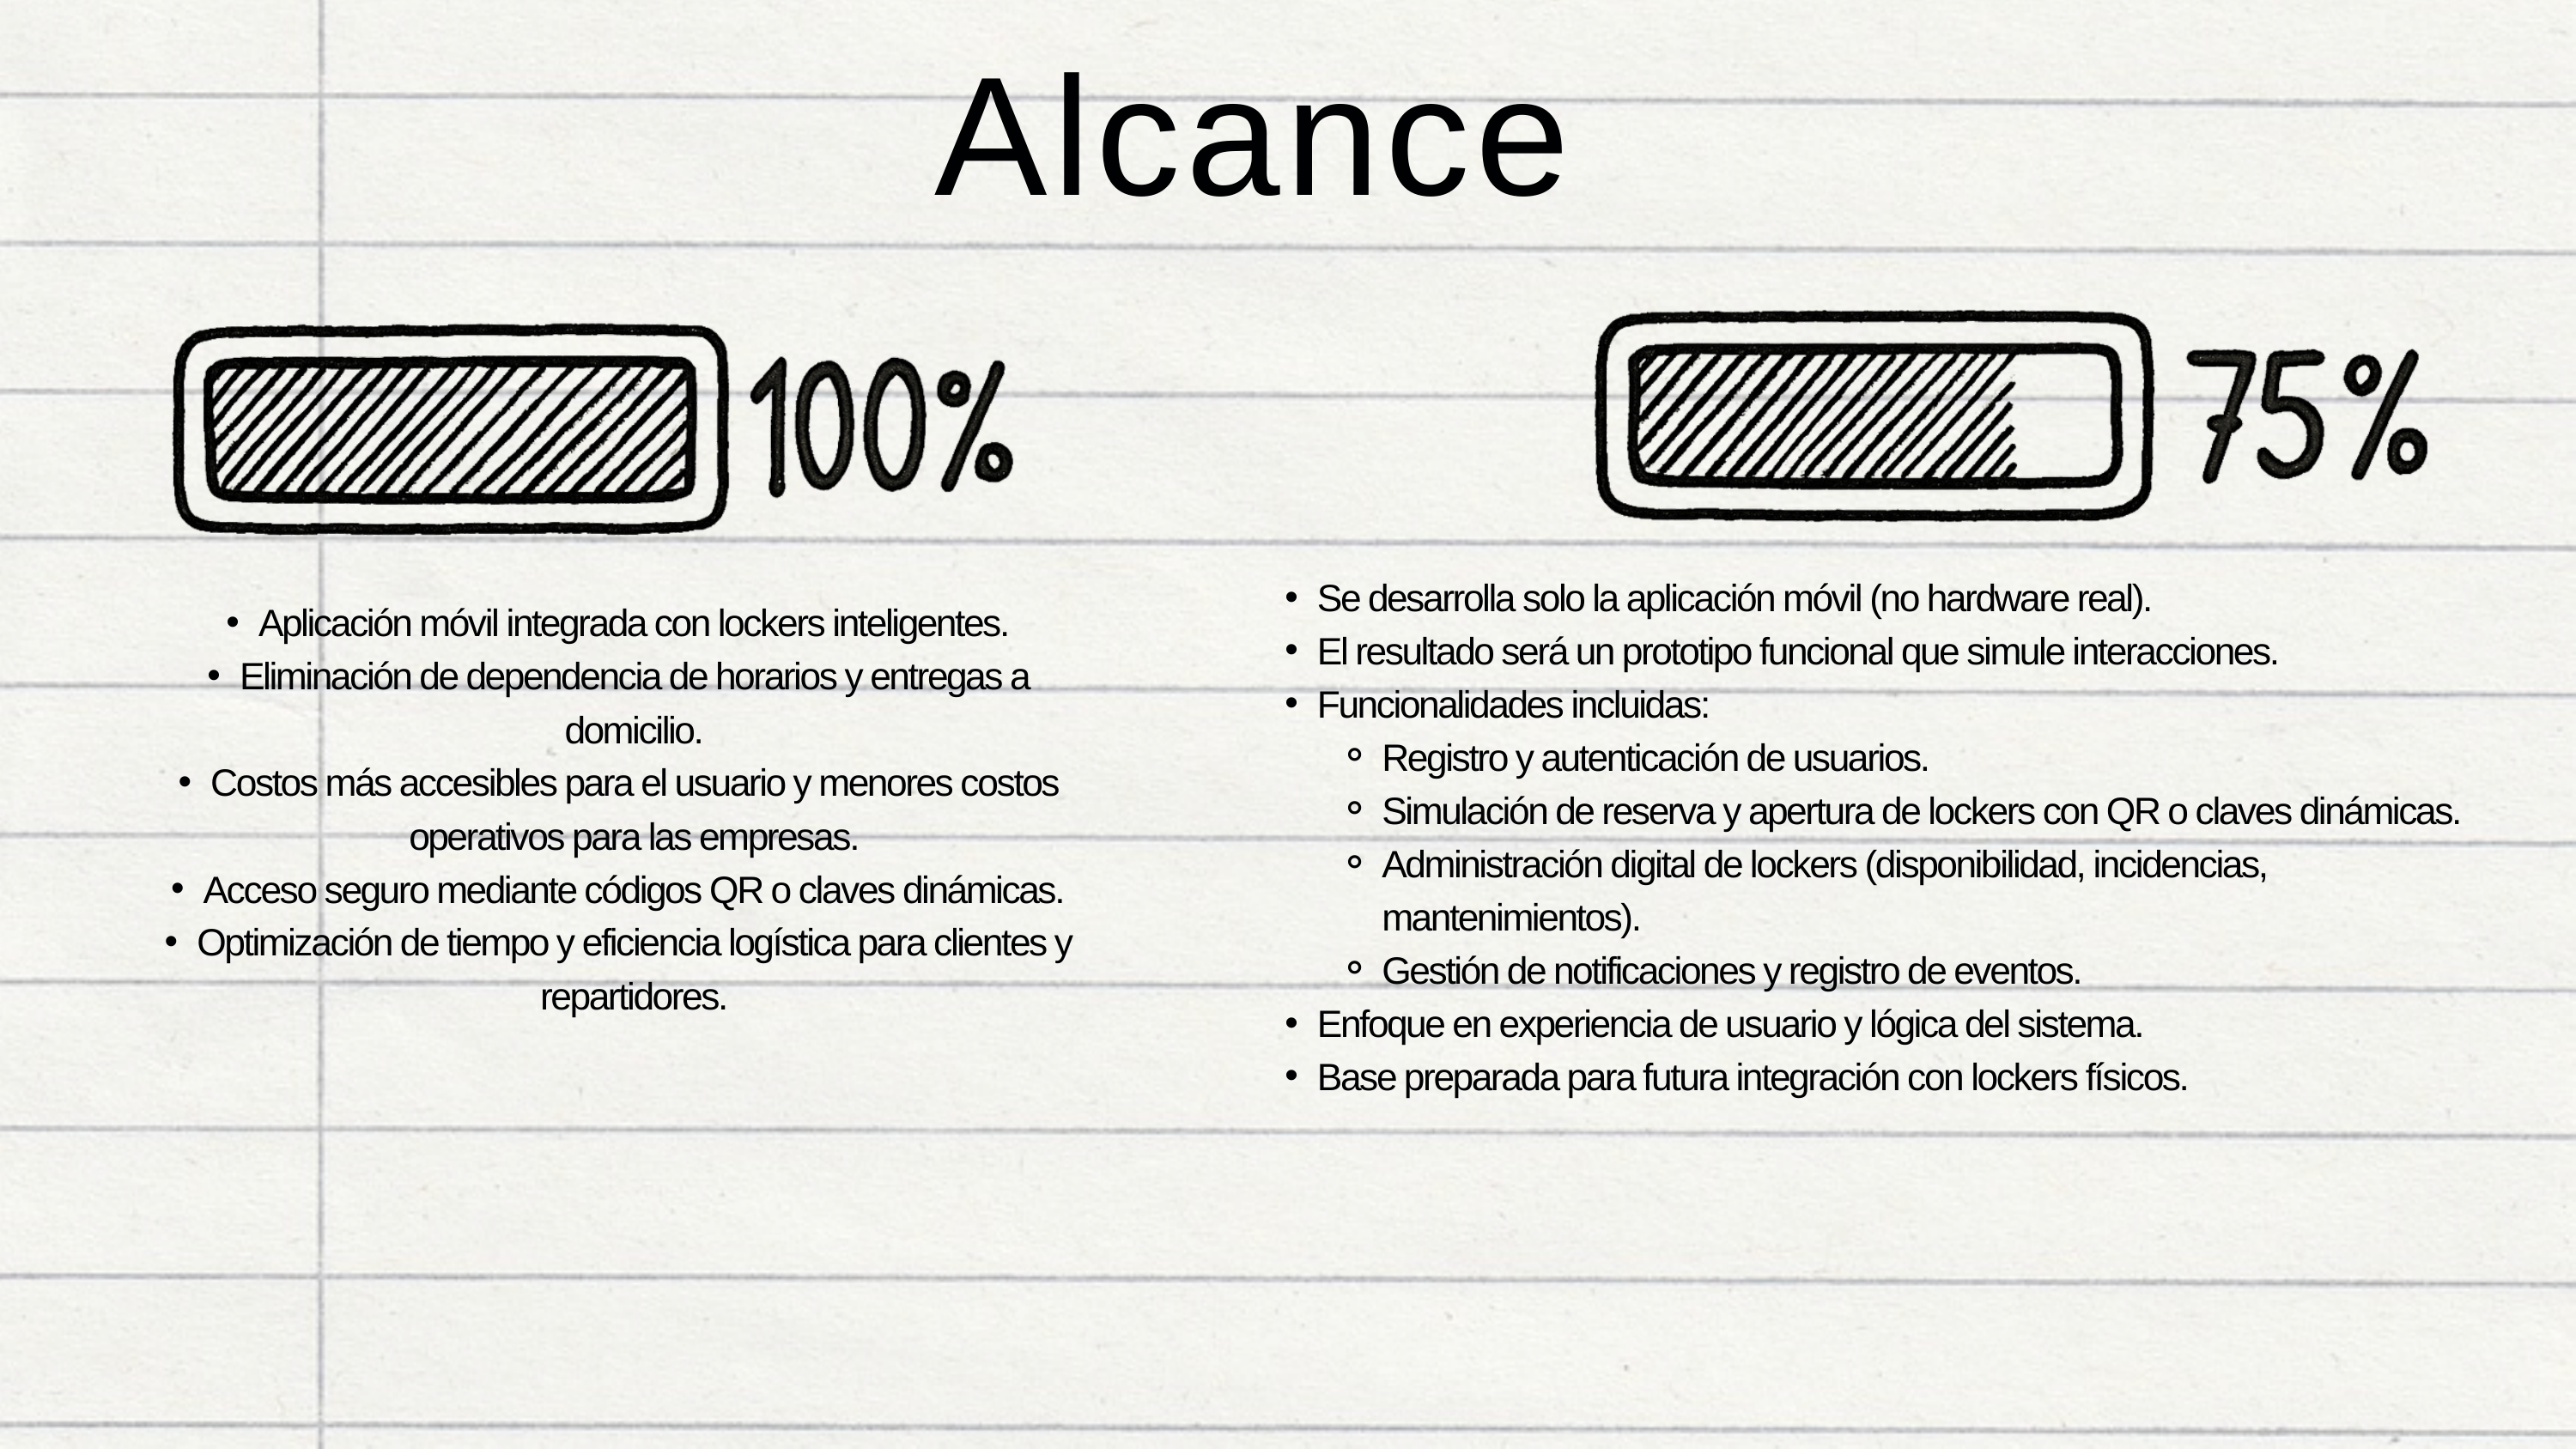

Alcance

Se desarrolla solo la aplicación móvil (no hardware real).
El resultado será un prototipo funcional que simule interacciones.
Funcionalidades incluidas:
Registro y autenticación de usuarios.
Simulación de reserva y apertura de lockers con QR o claves dinámicas.
Administración digital de lockers (disponibilidad, incidencias, mantenimientos).
Gestión de notificaciones y registro de eventos.
Enfoque en experiencia de usuario y lógica del sistema.
Base preparada para futura integración con lockers físicos.

Aplicación móvil integrada con lockers inteligentes.
Eliminación de dependencia de horarios y entregas a domicilio.
Costos más accesibles para el usuario y menores costos operativos para las empresas.
Acceso seguro mediante códigos QR o claves dinámicas.
Optimización de tiempo y eficiencia logística para clientes y repartidores.